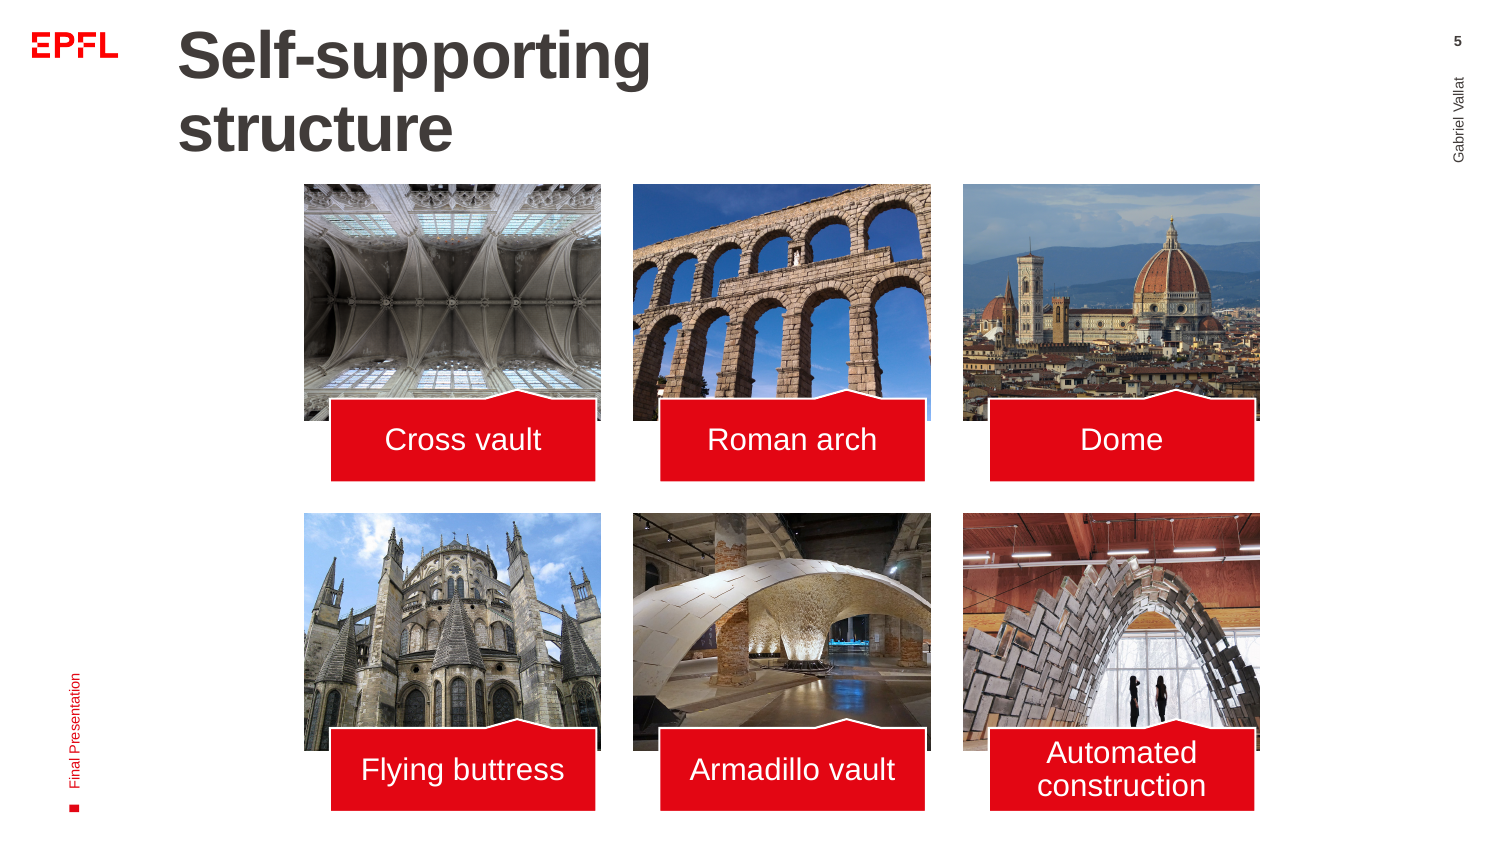

# Self-supporting structure
5
Cross vault
Roman arch
Dome
Flying buttress
Armadillo vault
Automated construction
Gabriel Vallat
Final Presentation